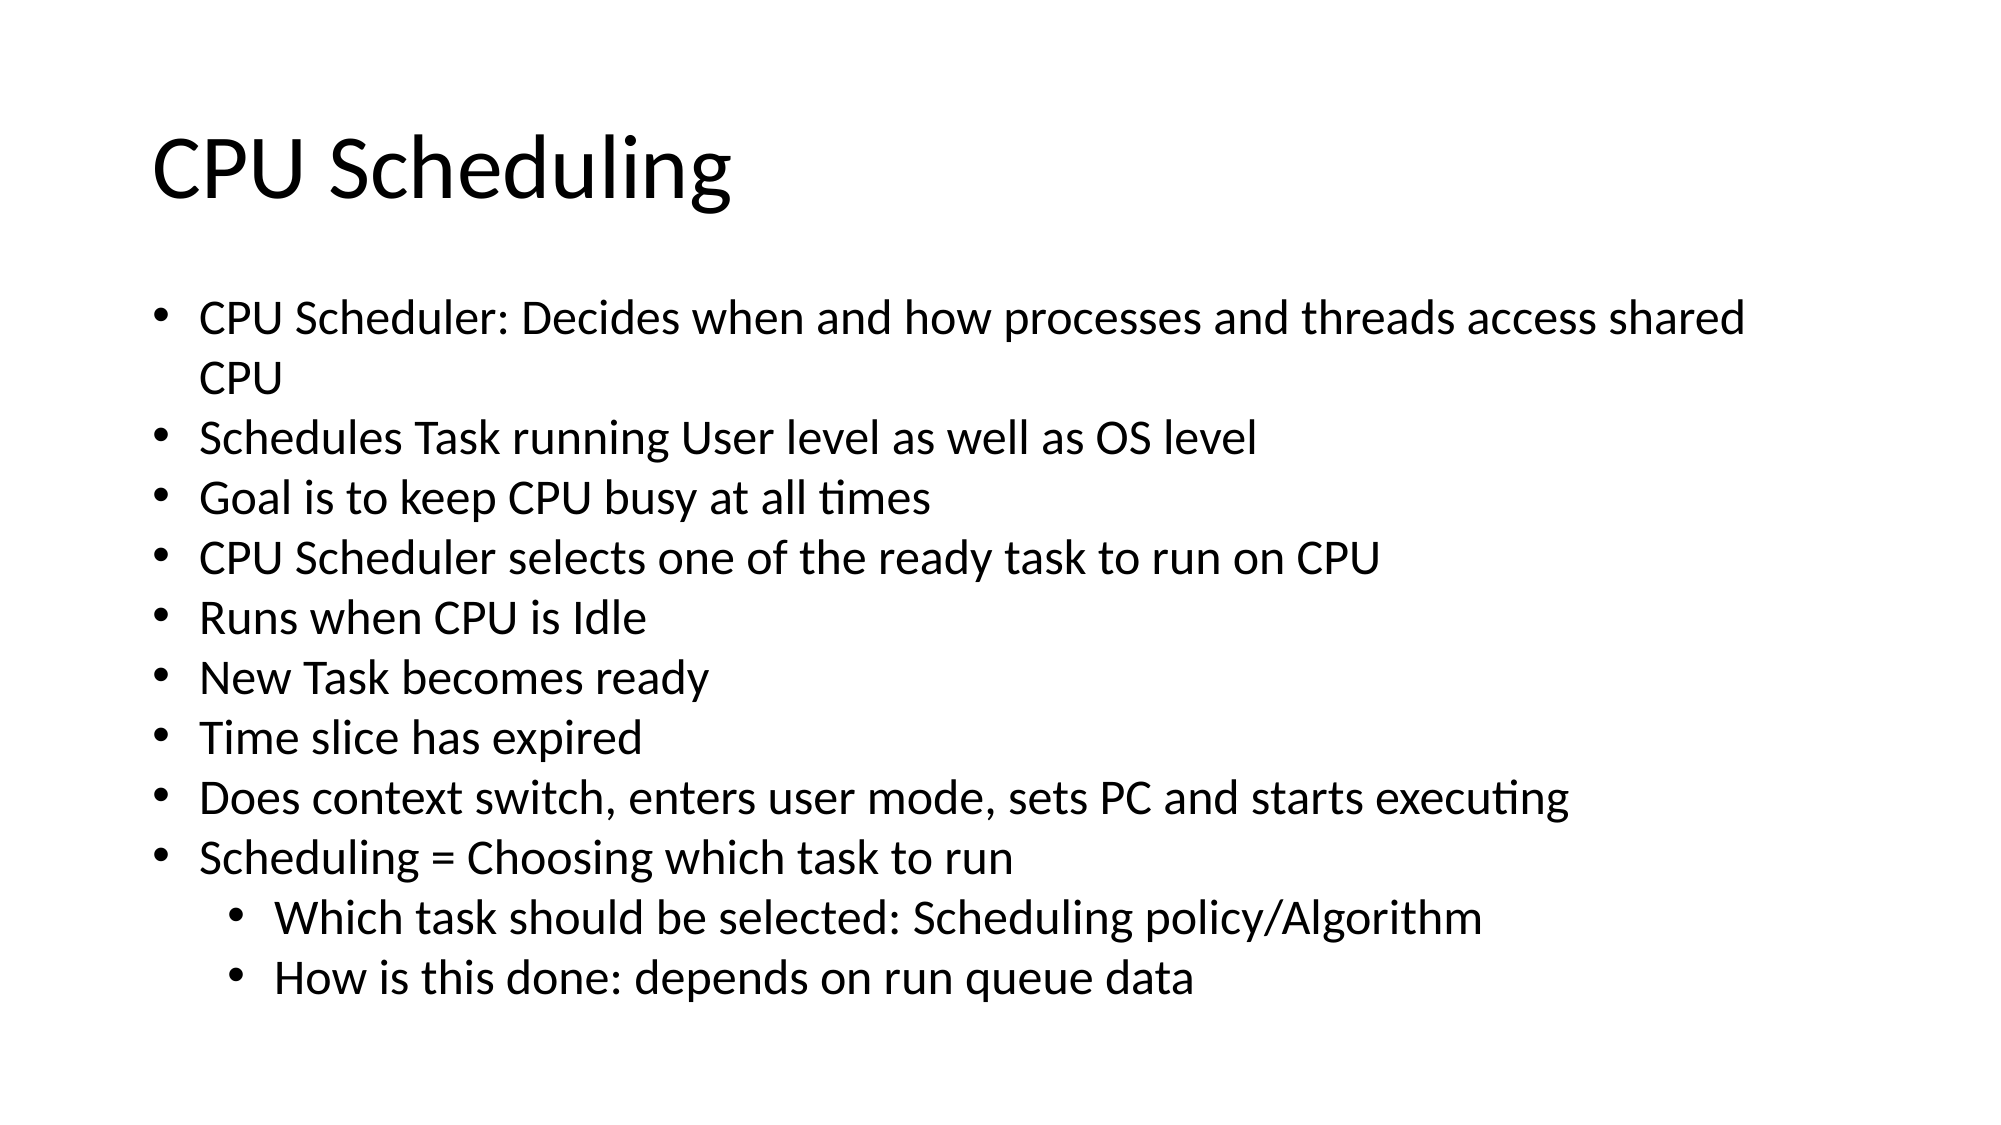

# CPU Scheduling
CPU Scheduler: Decides when and how processes and threads access shared CPU
Schedules Task running User level as well as OS level
Goal is to keep CPU busy at all times
CPU Scheduler selects one of the ready task to run on CPU
Runs when CPU is Idle
New Task becomes ready
Time slice has expired
Does context switch, enters user mode, sets PC and starts executing
Scheduling = Choosing which task to run
Which task should be selected: Scheduling policy/Algorithm
How is this done: depends on run queue data